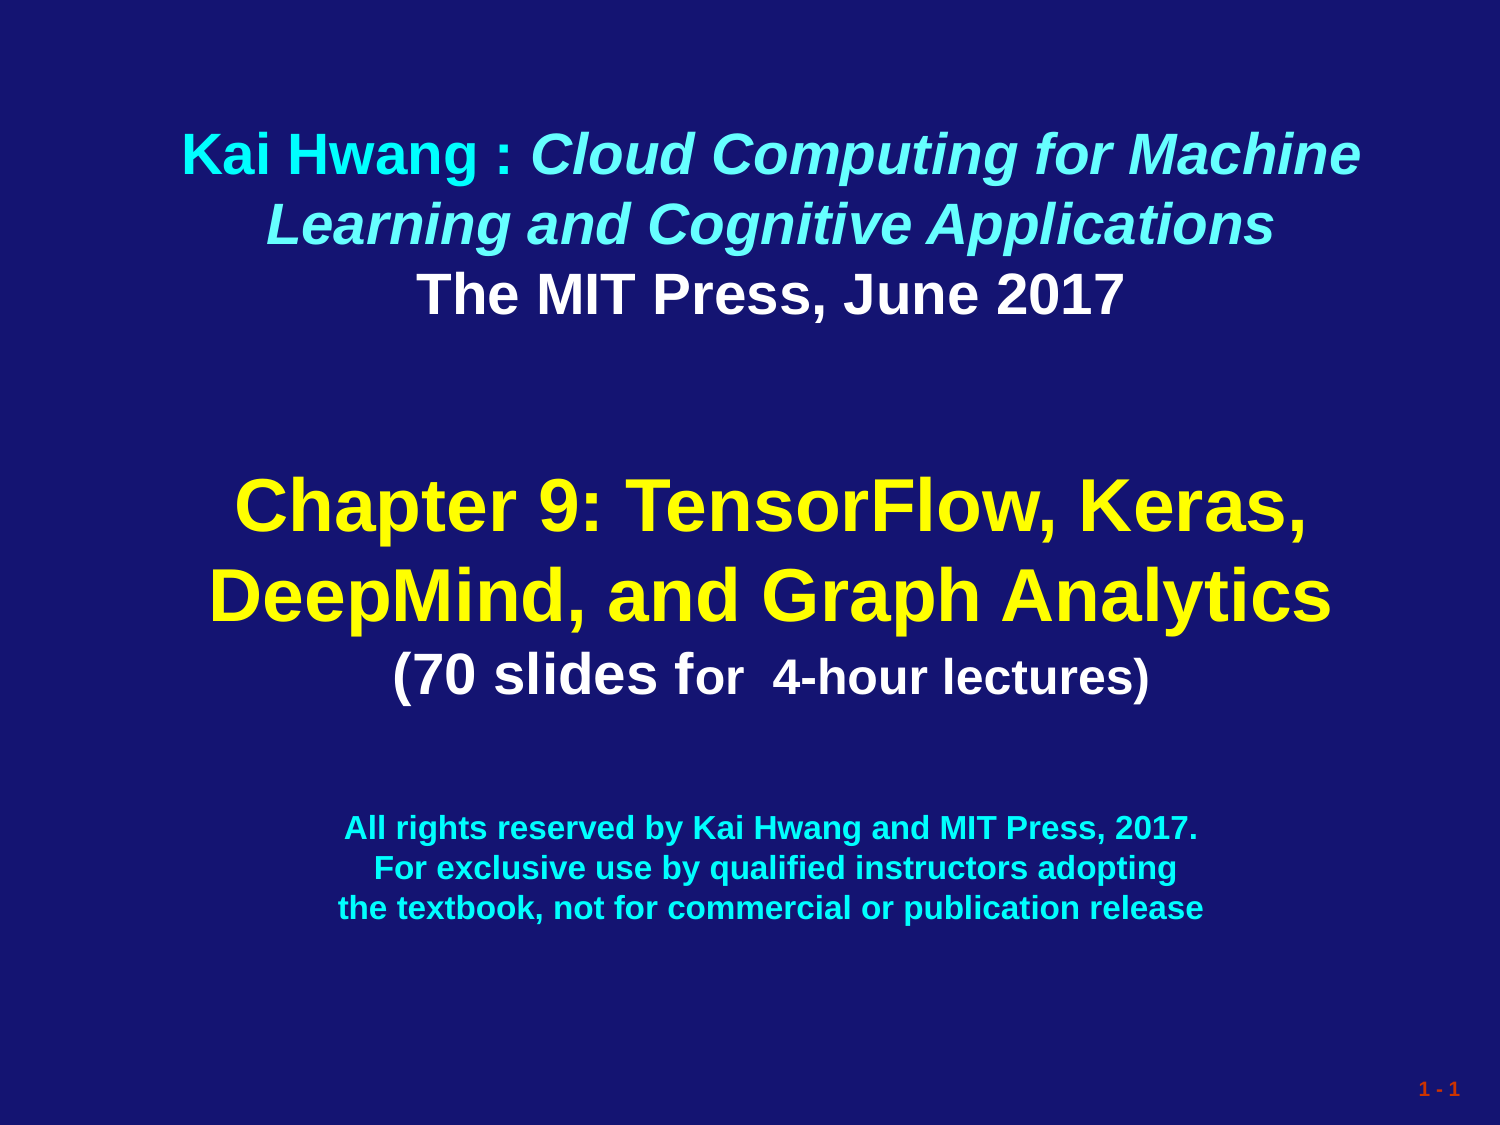

Kai Hwang : Cloud Computing for Machine Learning and Cognitive Applications
The MIT Press, June 2017
Chapter 9: TensorFlow, Keras, DeepMind, and Graph Analytics
(70 slides for  4-hour lectures)
All rights reserved by Kai Hwang and MIT Press, 2017.
  For exclusive use by qualified instructors adopting
the textbook, not for commercial or publication release